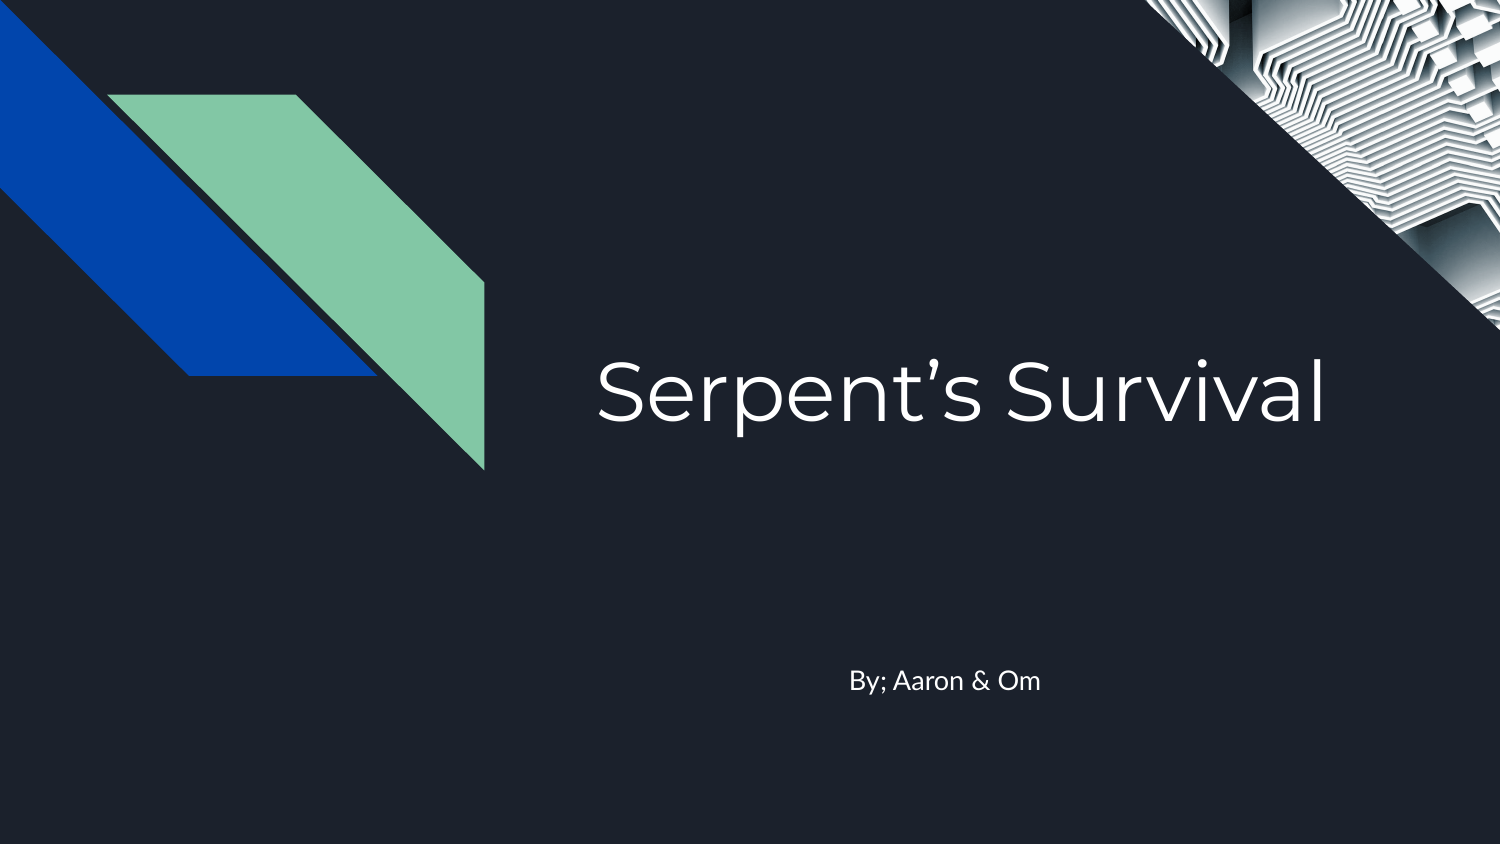

# Serpent’s Survival
By; Aaron & Om